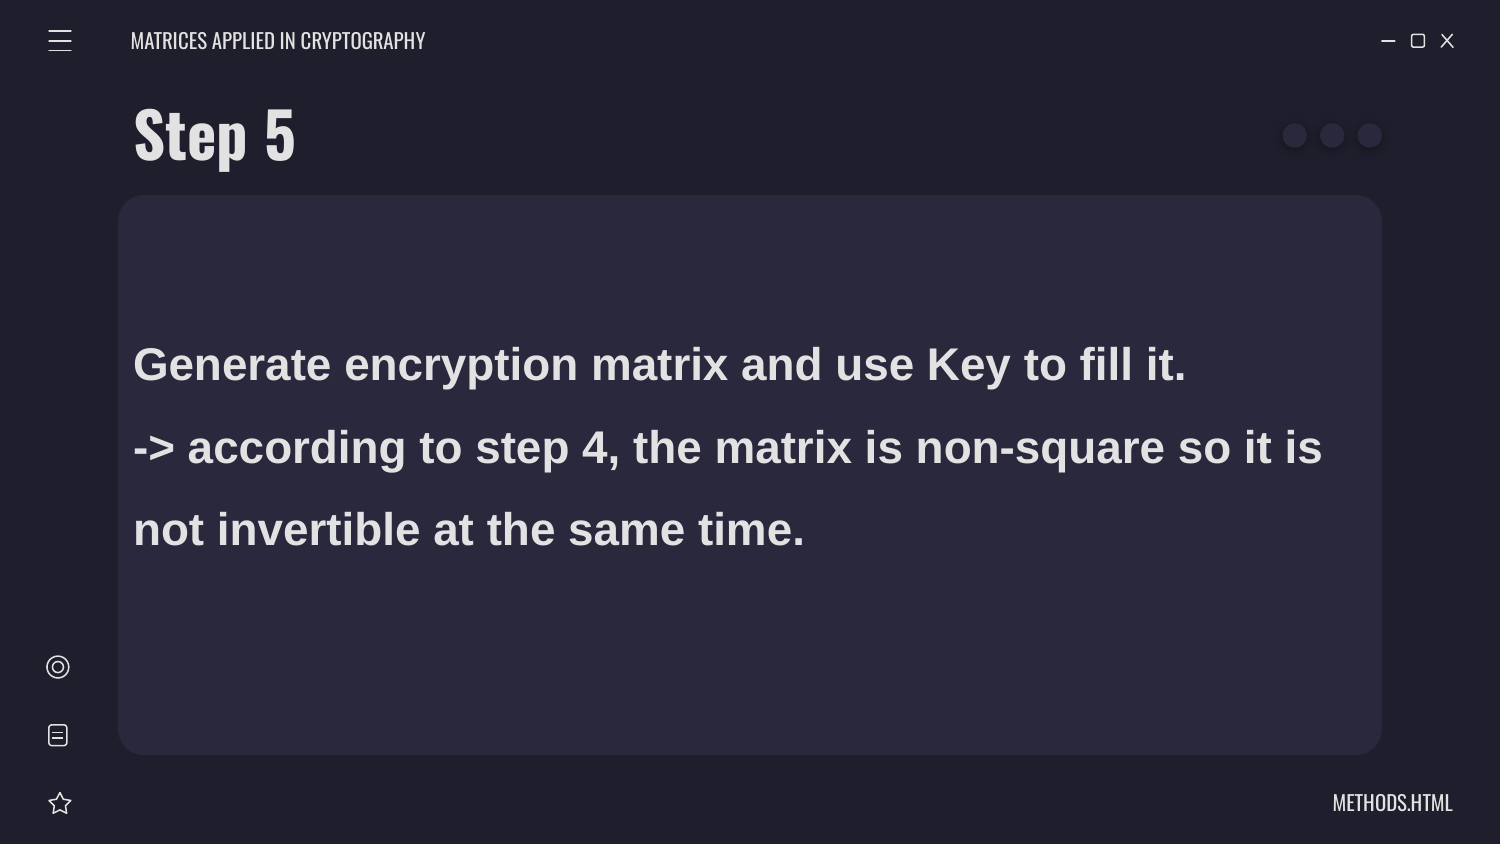

MATRICES APPLIED IN CRYPTOGRAPHY

# Step 5

Generate encryption matrix and use Key to fill it.
-> according to step 4, the matrix is non-square so it is not invertible at the same time.

METHODS.HTML